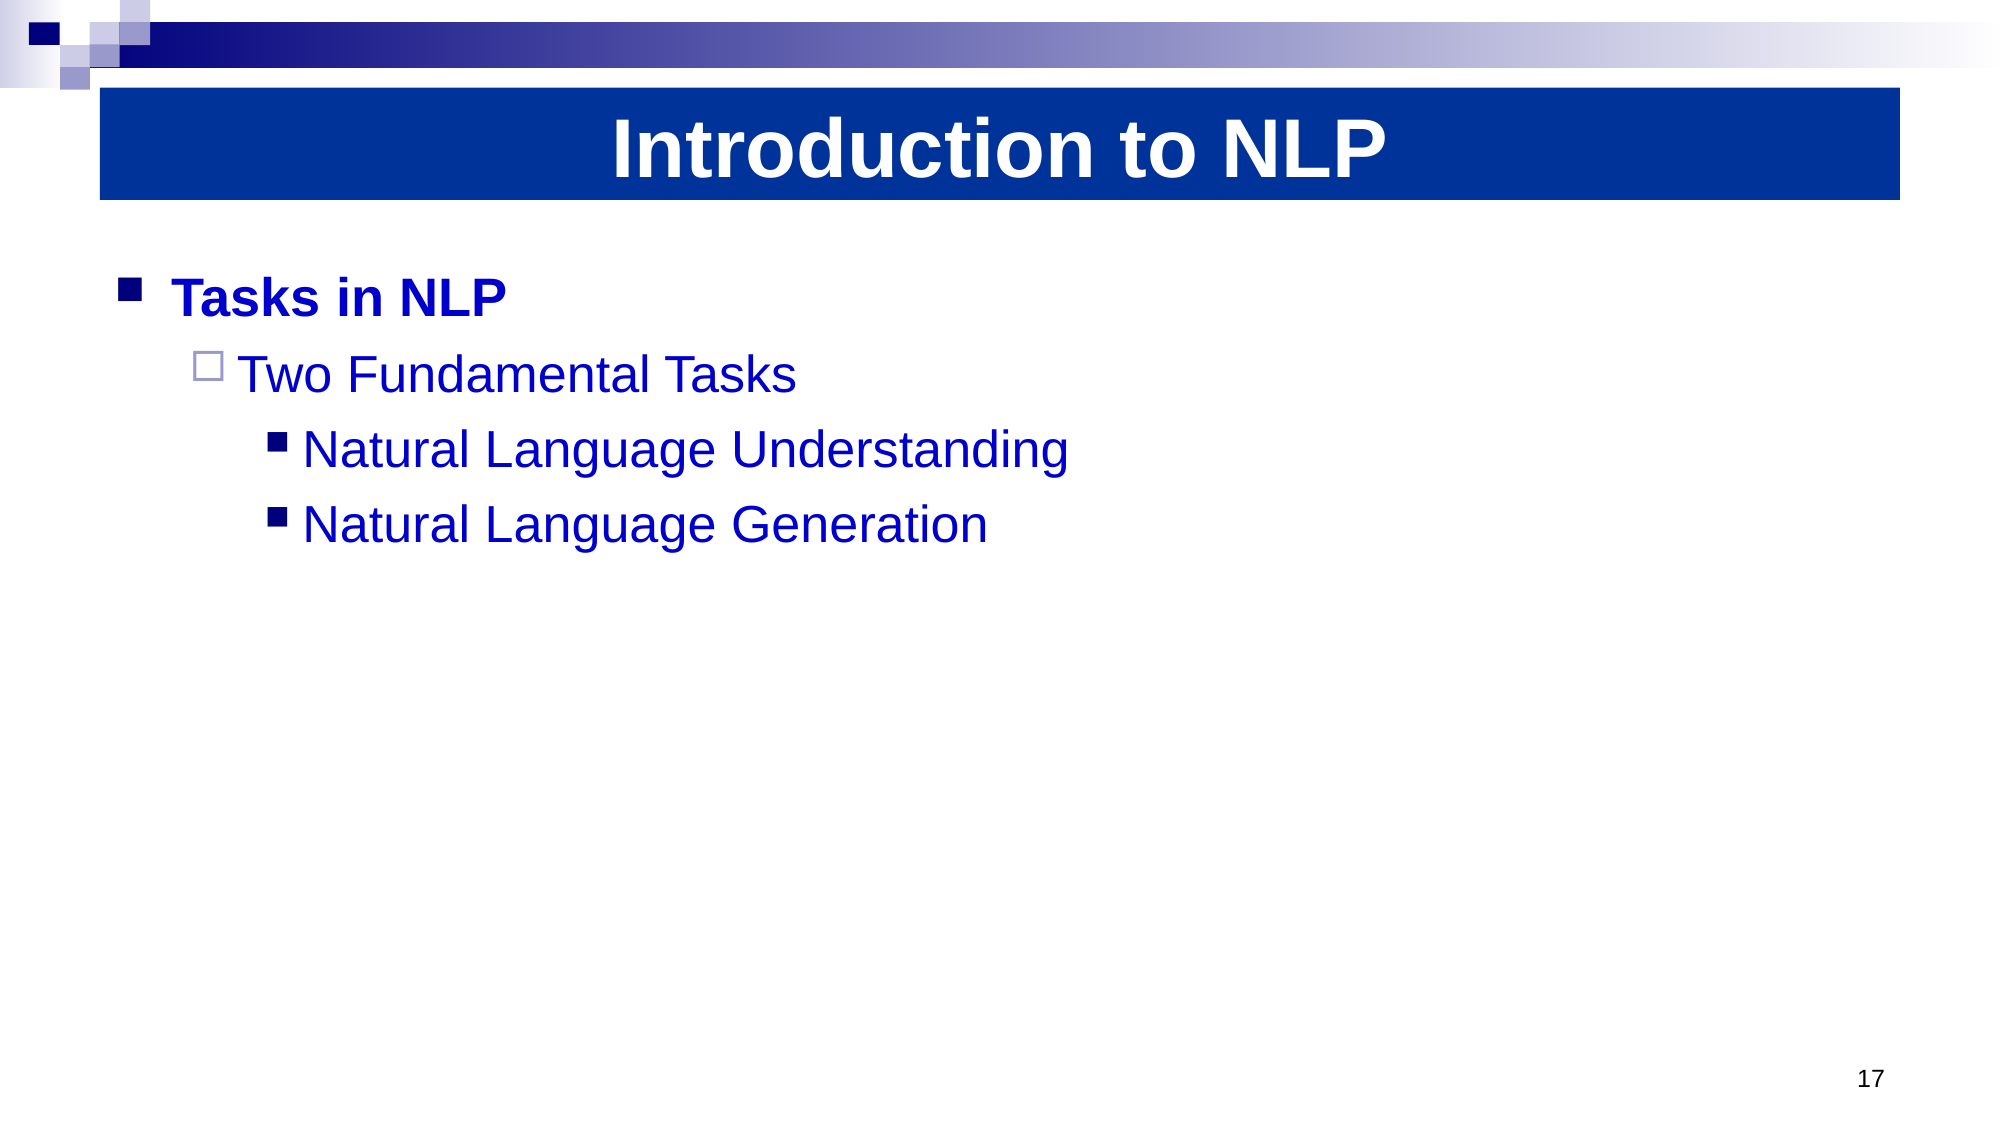

# Introduction to NLP
Tasks in NLP
Two Fundamental Tasks
Natural Language Understanding
Natural Language Generation
17